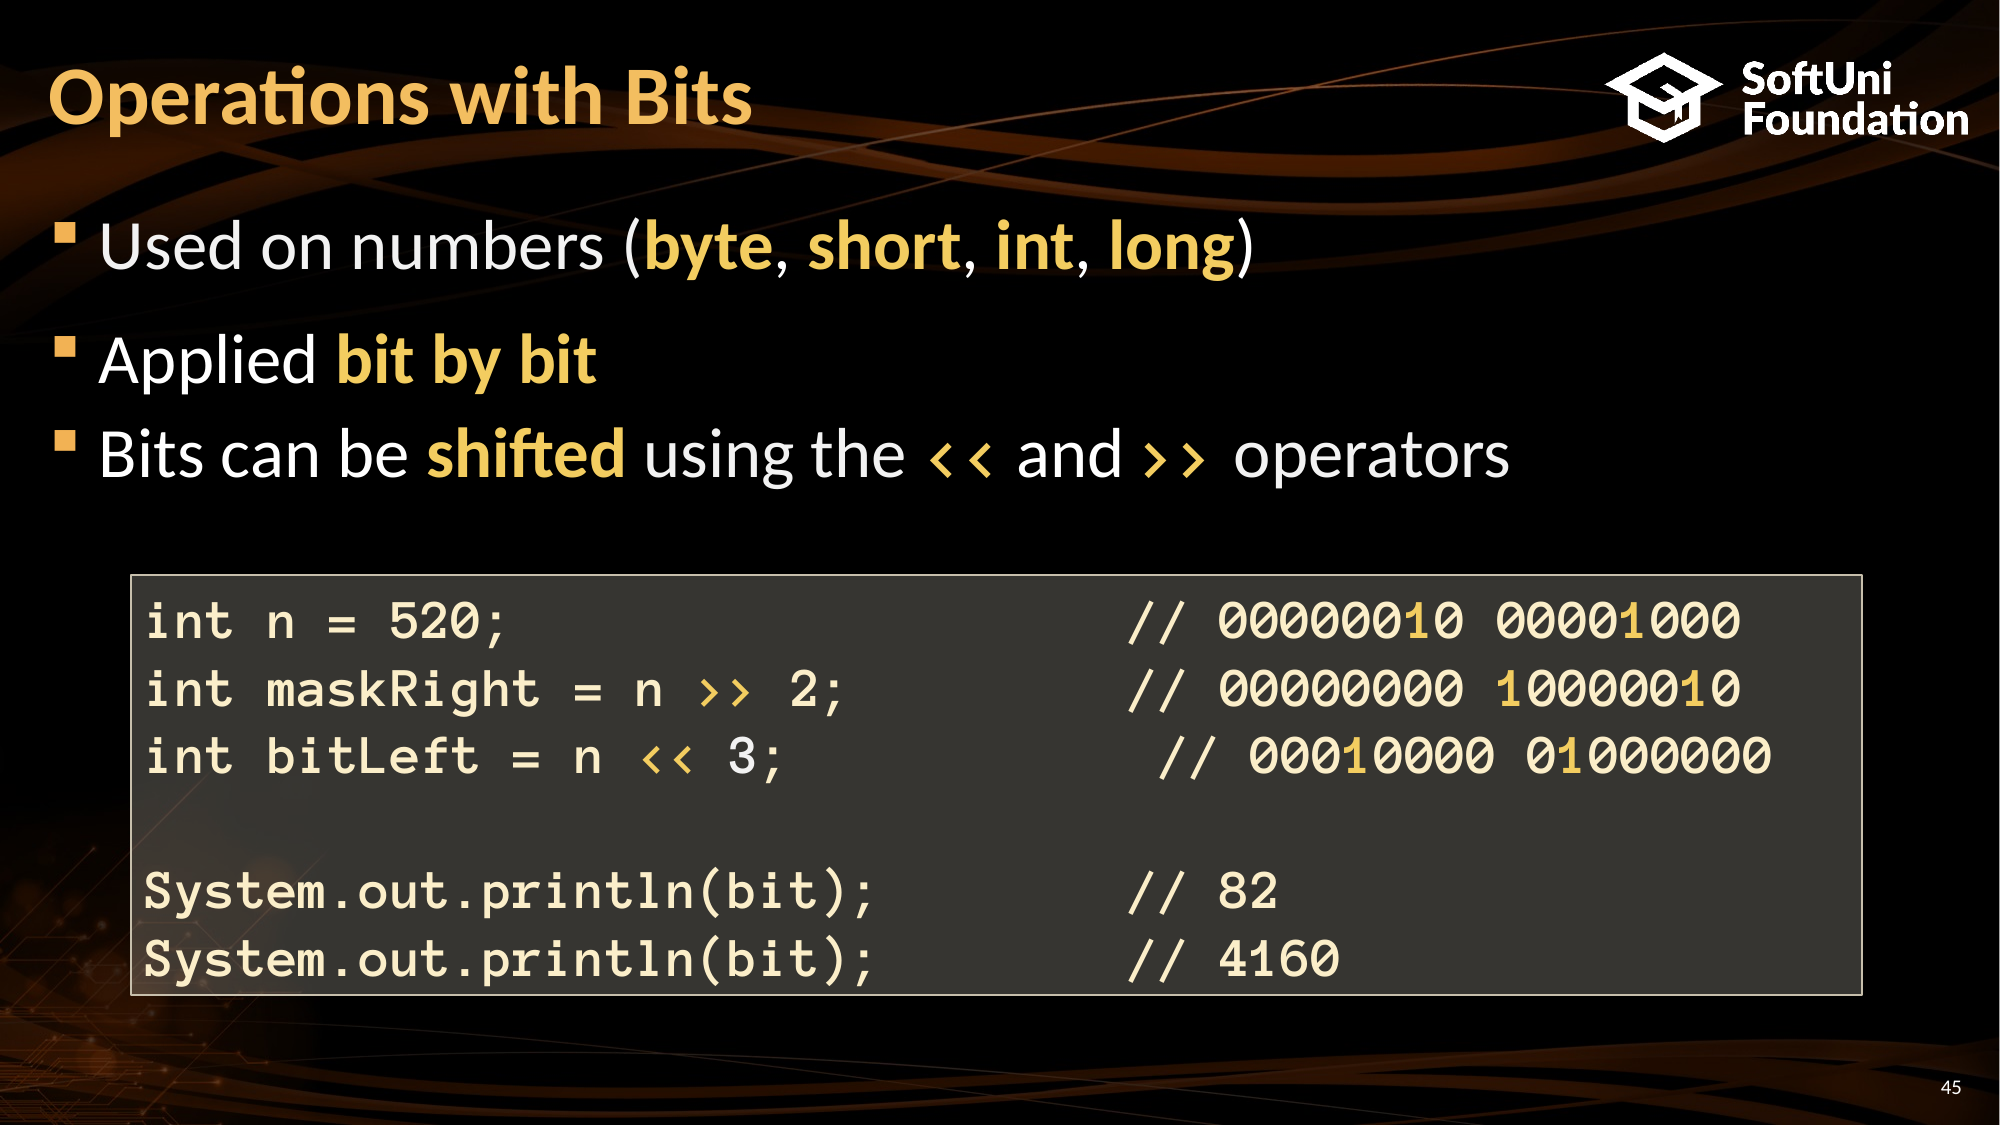

# Operations with Bits
Used on numbers (byte, short, int, long)
Applied bit by bit
Bits can be shifted using the << and >> operators

int n = 520;                    // 00000010 00001000
int maskRight = n >> 2;         // 00000000 10000010
int bitLeft = n << 3;            // 00010000 01000000

System.out.println(bit);        // 82
System.out.println(bit);        // 4160
45